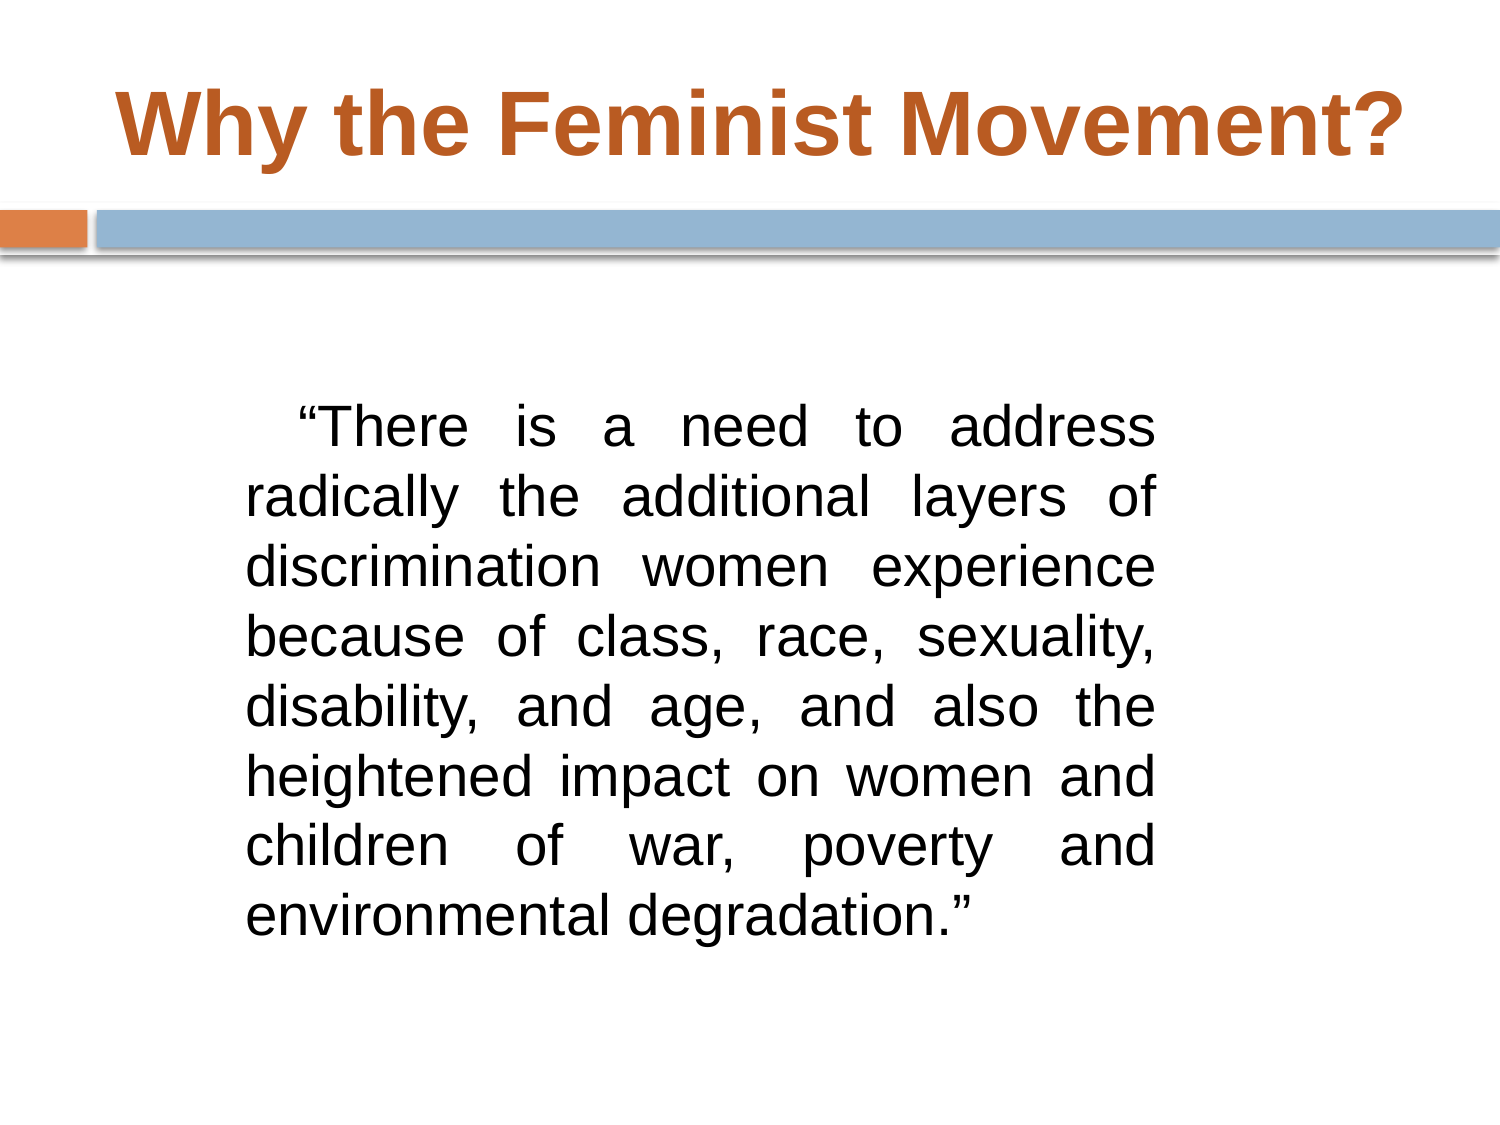

# Why the Feminist Movement?

  “There is a need to address radically the additional layers of discrimination women experience because of class, race, sexuality, disability, and age, and also the heightened impact on women and children of war, poverty and environmental degradation.”